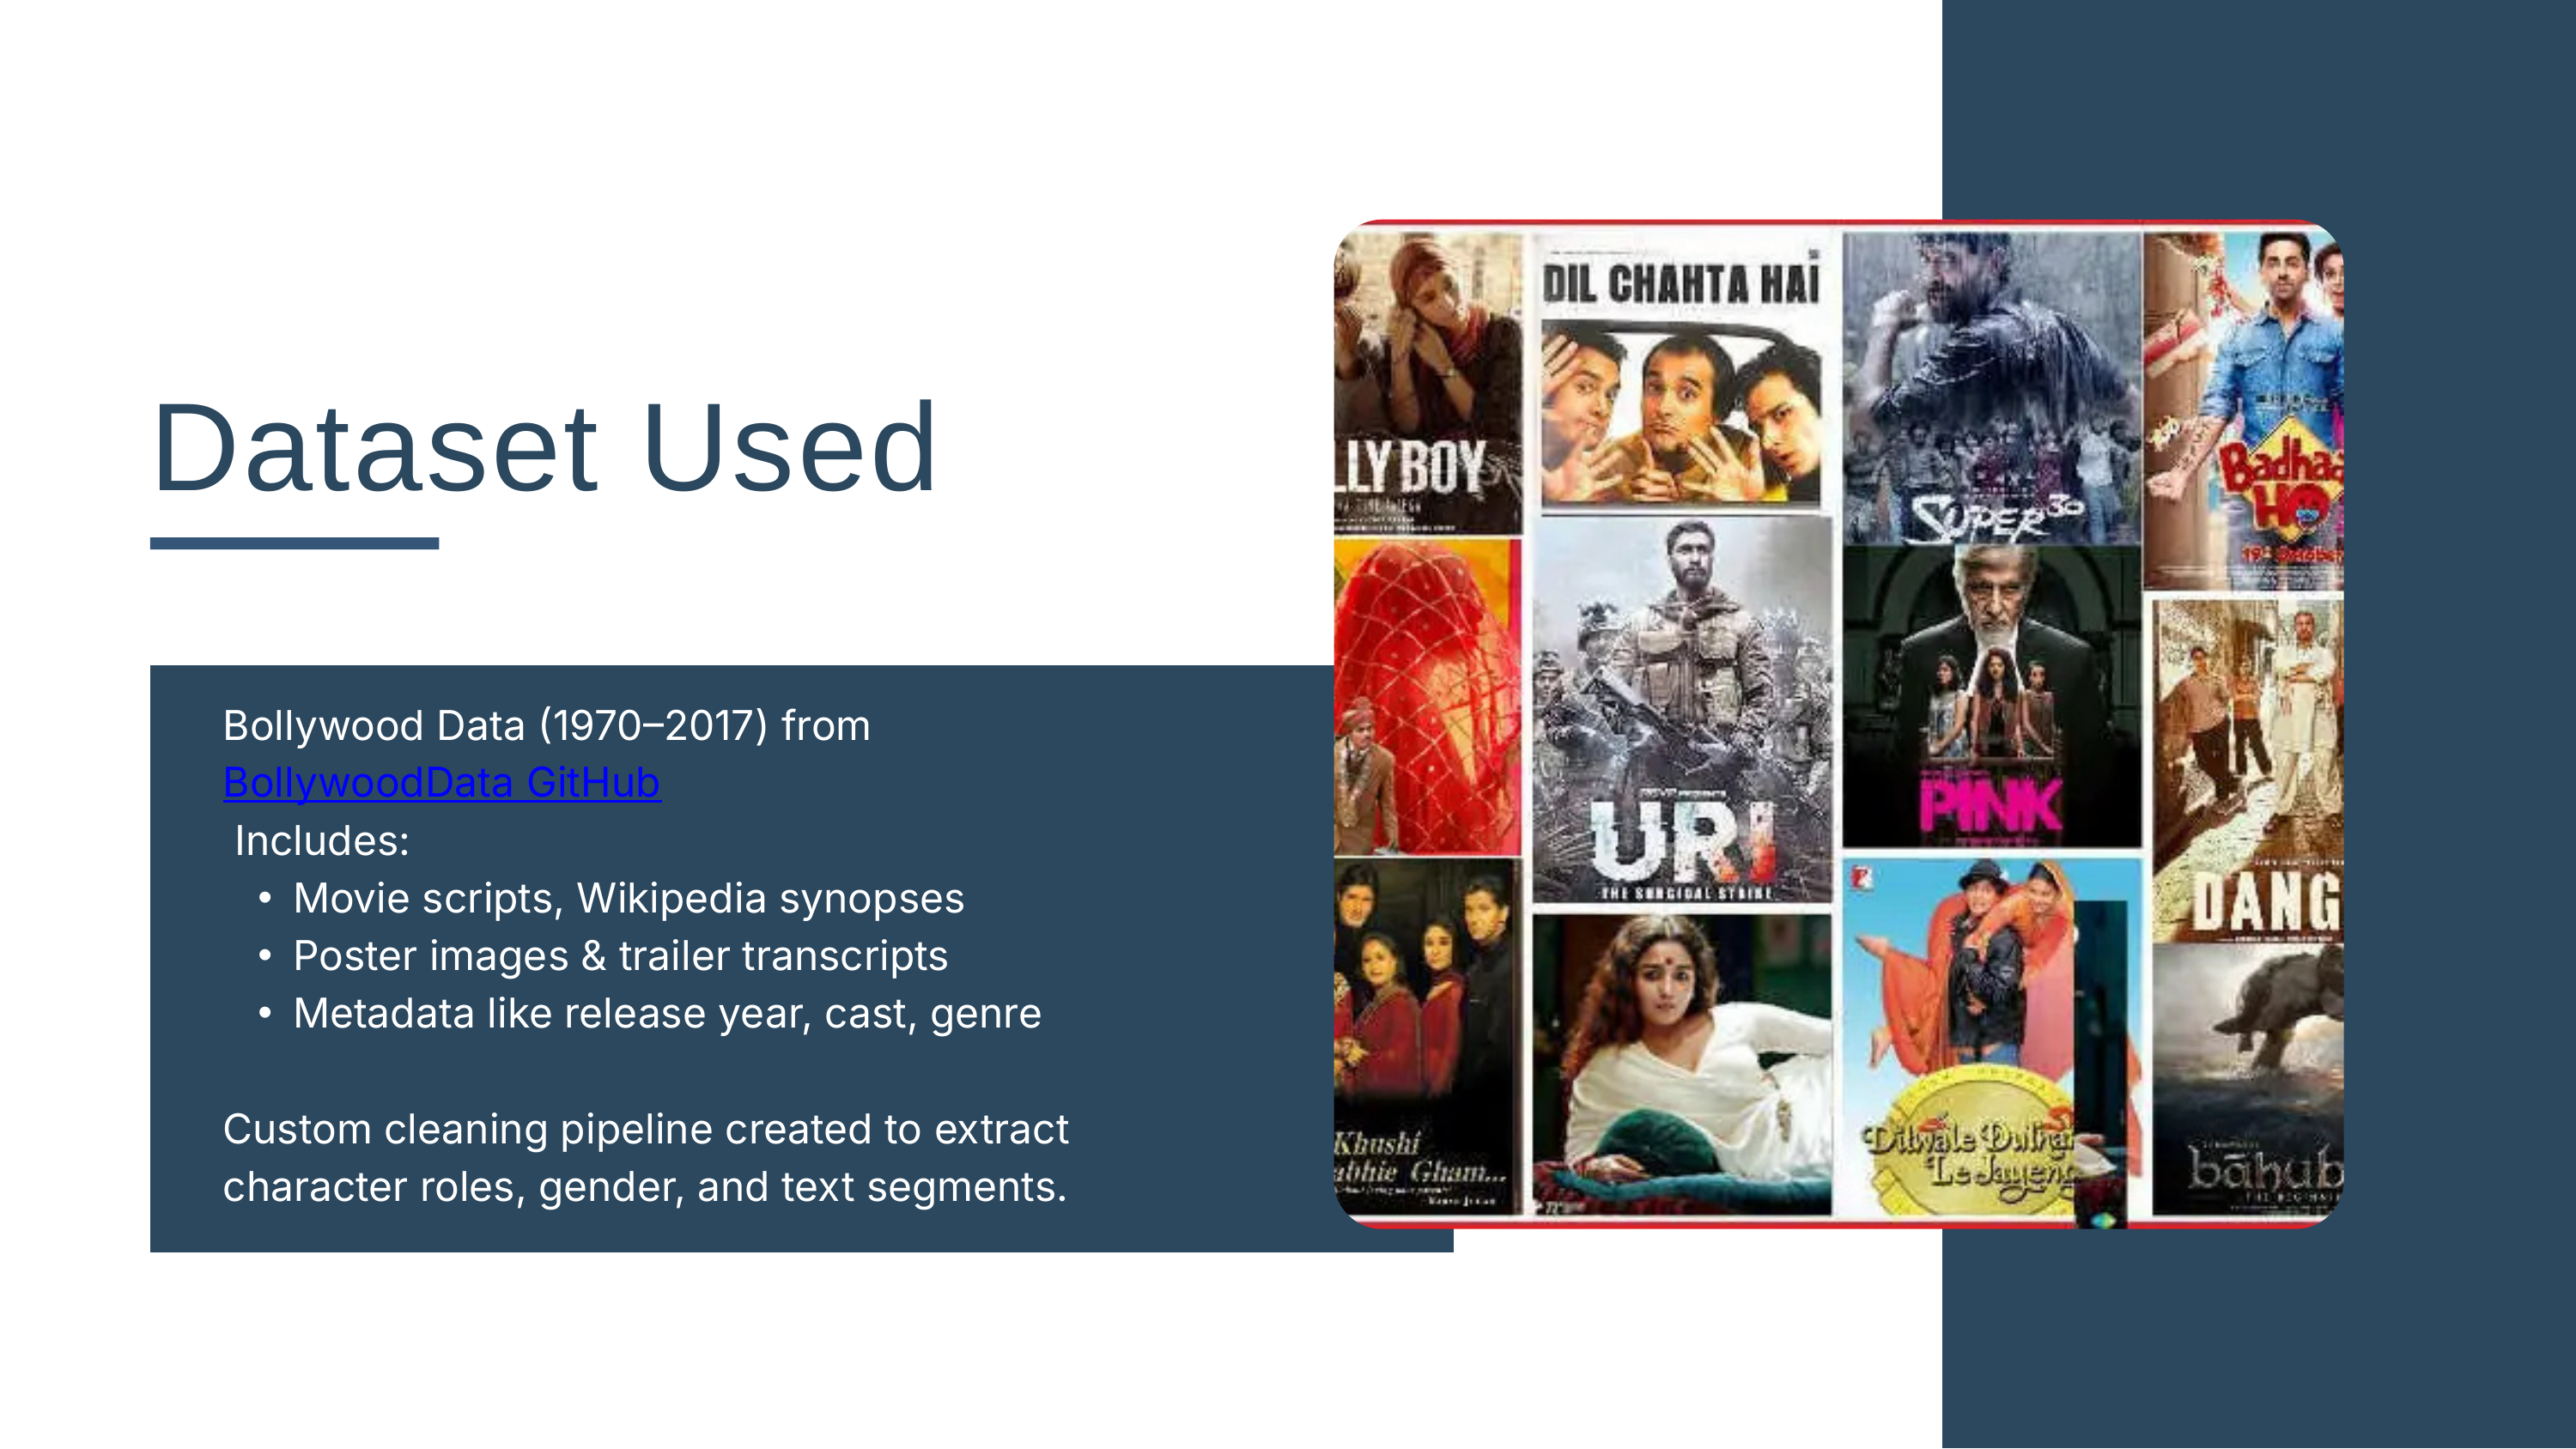

Dataset Used

Bollywood Data (1970–2017) from BollywoodData GitHub
 Includes:
Movie scripts, Wikipedia synopses
Poster images & trailer transcripts
Metadata like release year, cast, genre

Custom cleaning pipeline created to extract character roles, gender, and text segments.